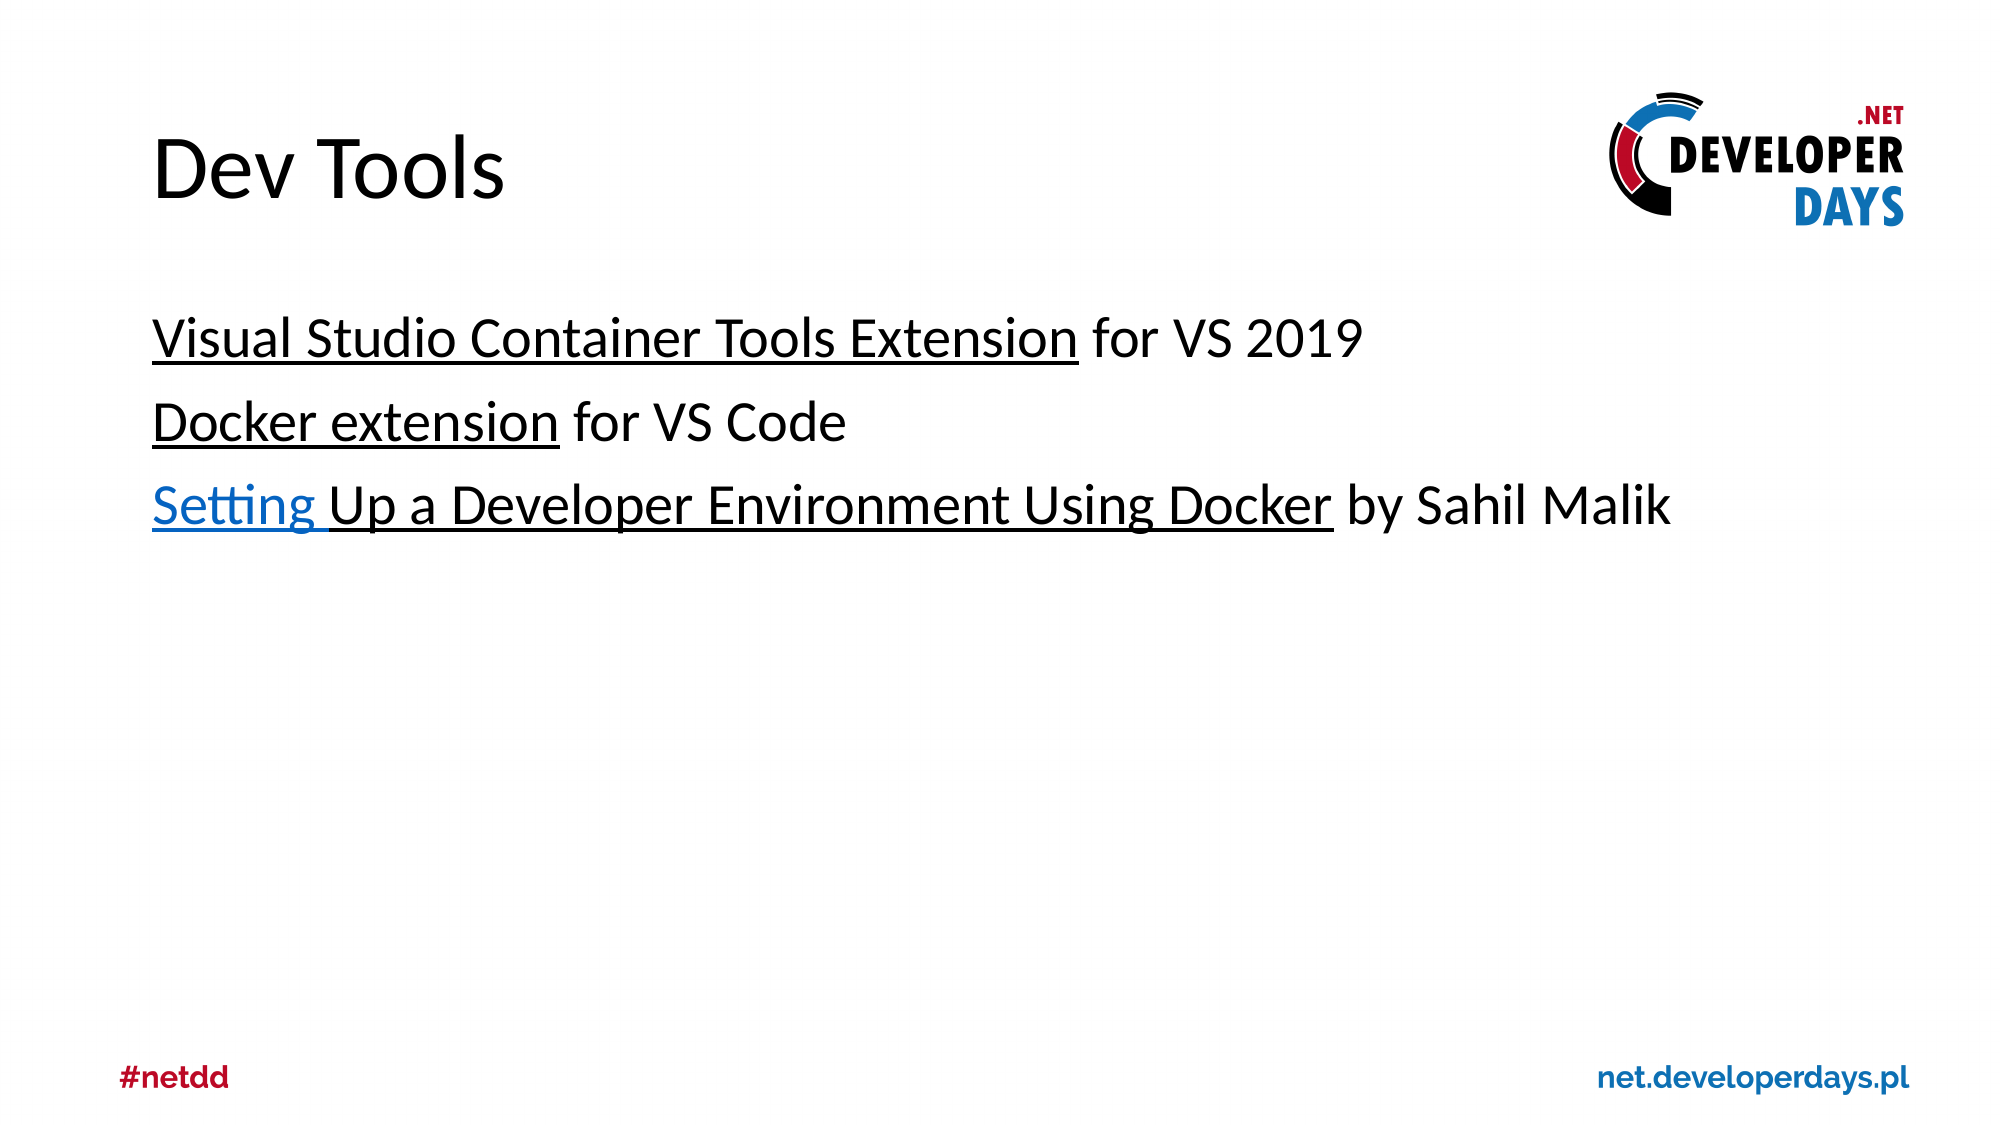

# Dev Tools
Visual Studio Container Tools Extension for VS 2019
Docker extension for VS Code
Setting Up a Developer Environment Using Docker by Sahil Malik